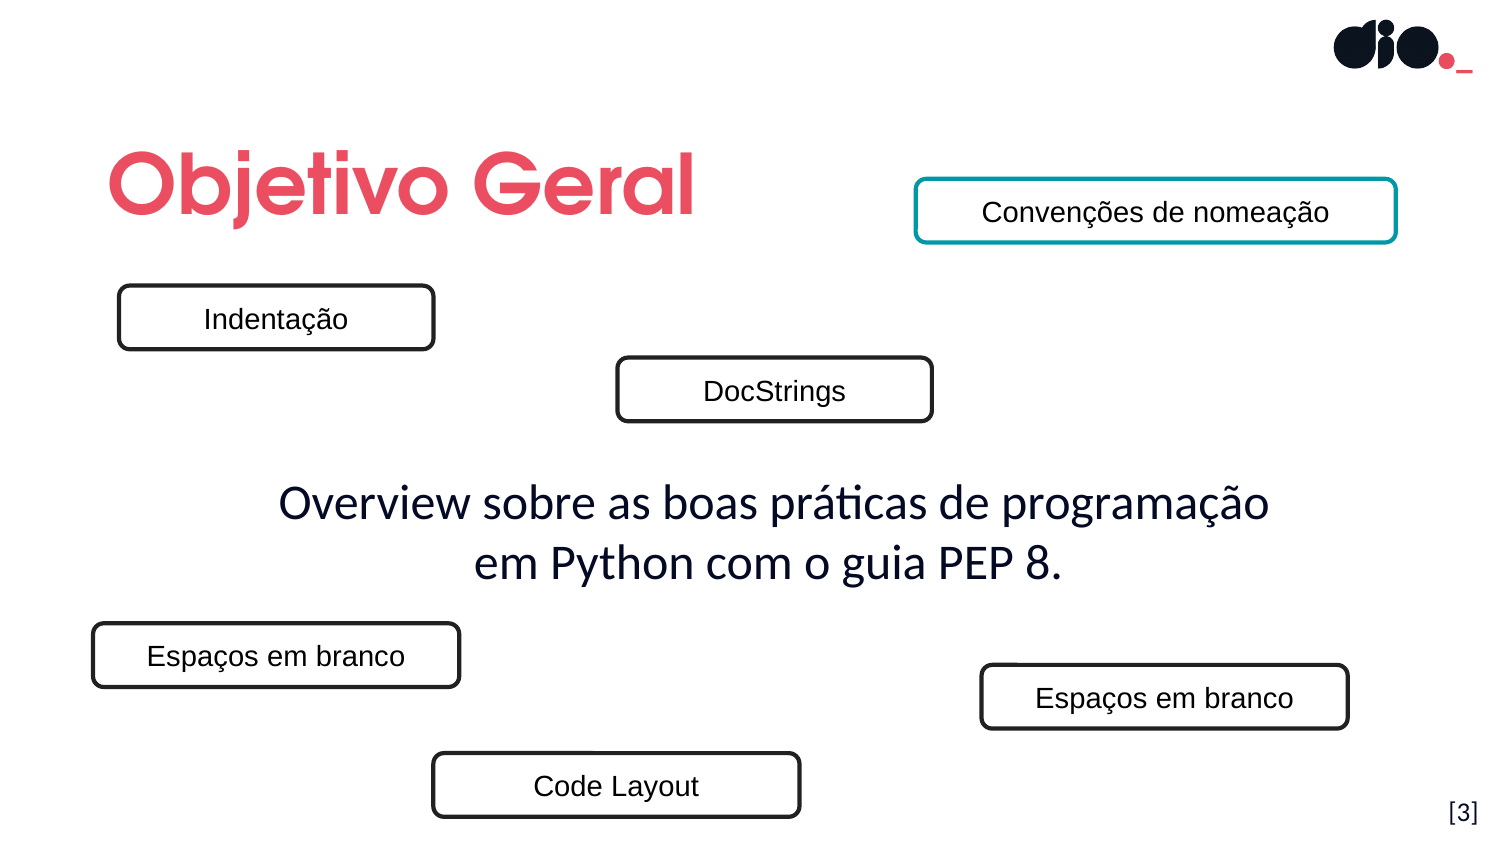

Objetivo Geral
Convenções de nomeação
Indentação
Overview sobre as boas práticas de programação em Python com o guia PEP 8.
DocStrings
Espaços em branco
Espaços em branco
Code Layout
[3]